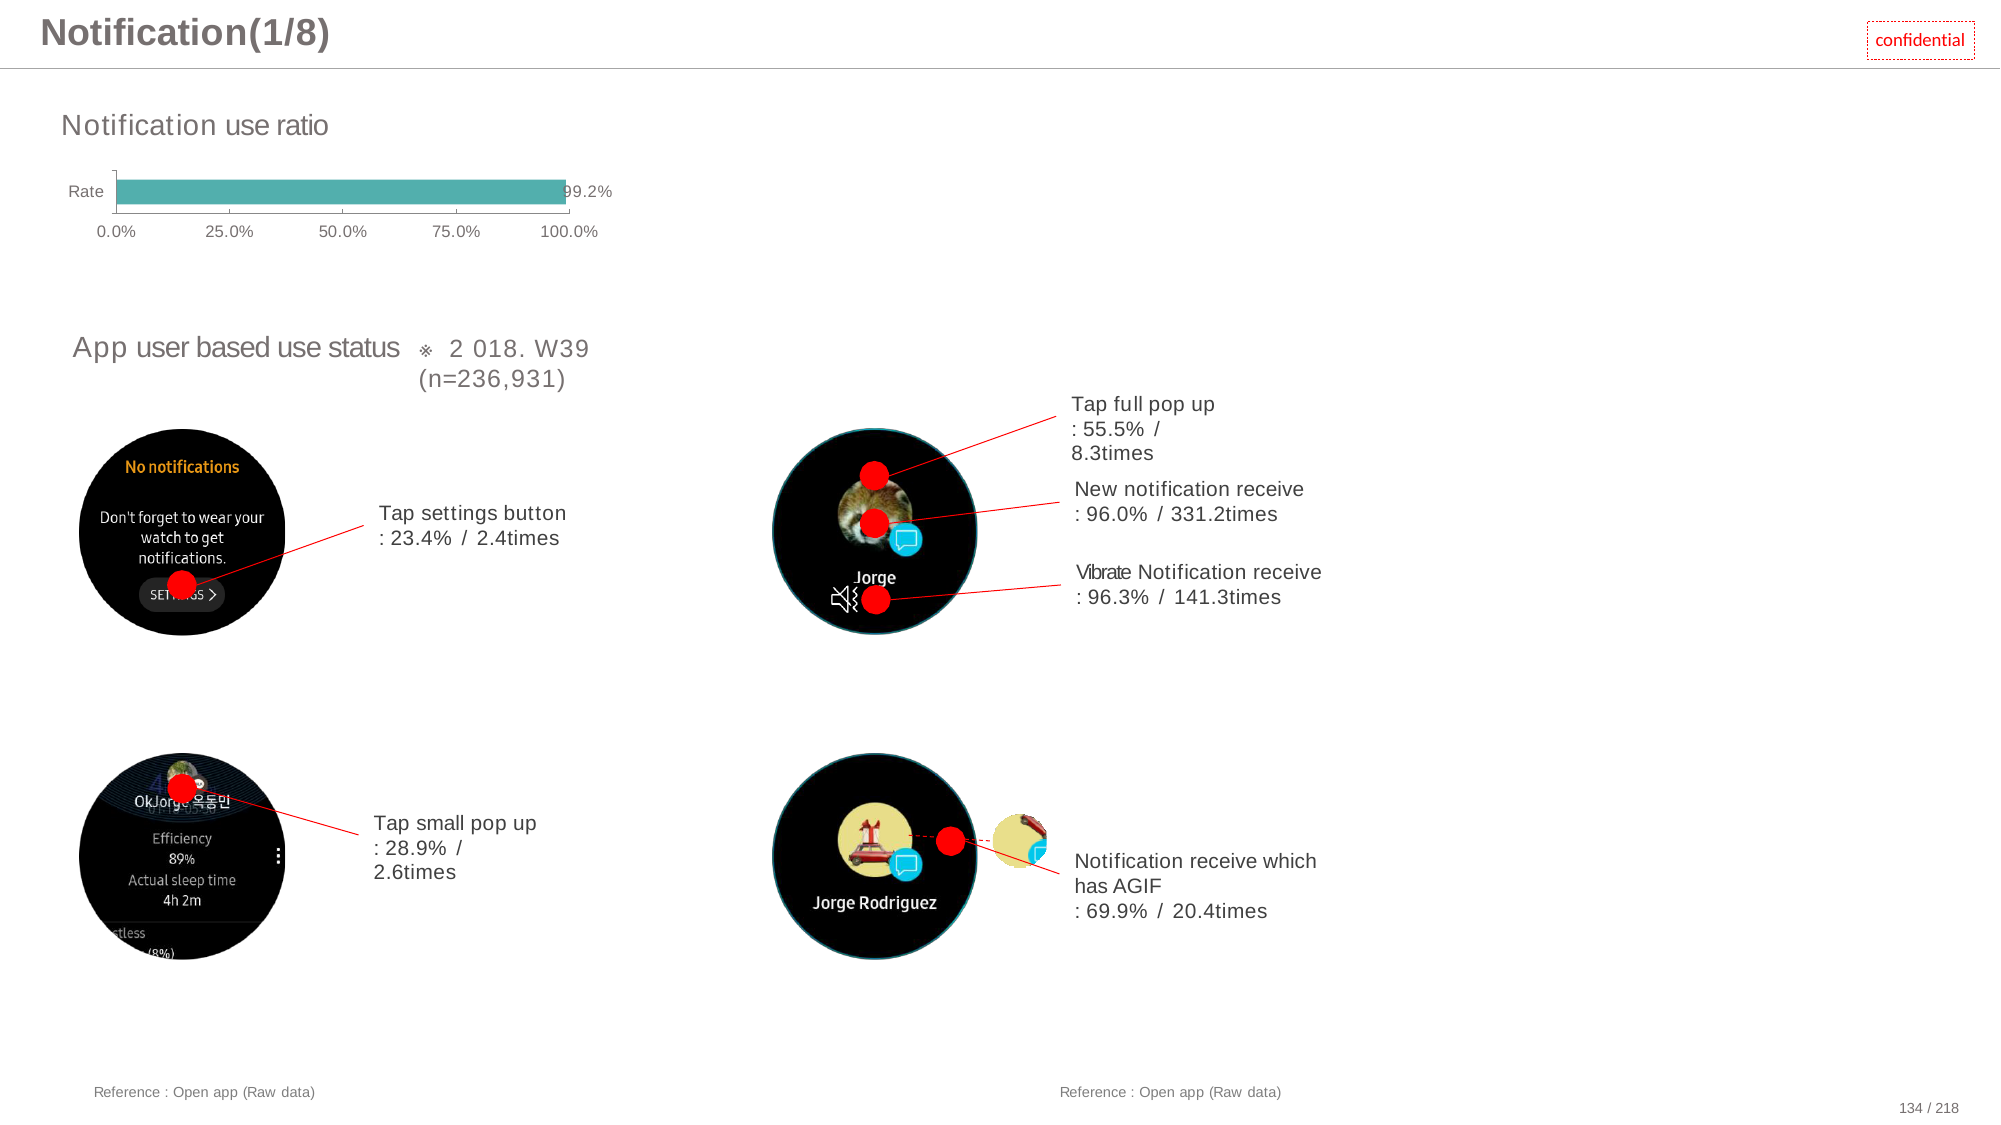

# Notification(1/8)
confidential
Notification use ratio

99.2%
Rate

0.0%
25.0%
50.0%
75.0%
100.0%
App user based use status
※2018. W39 (n=236,931)
Tap full pop up
: 55.5% / 8.3times

New notification receive
: 96.0% / 331.2times
Tap settings button
: 23.4% / 2.4times

Vibrate Notification receive
: 96.3% / 141.3times

Tap small pop up
: 28.9% / 2.6times

Notification receive which has AGIF
: 69.9% / 20.4times
Reference : Open app (Raw data)
Reference : Open app (Raw data)
134 / 218